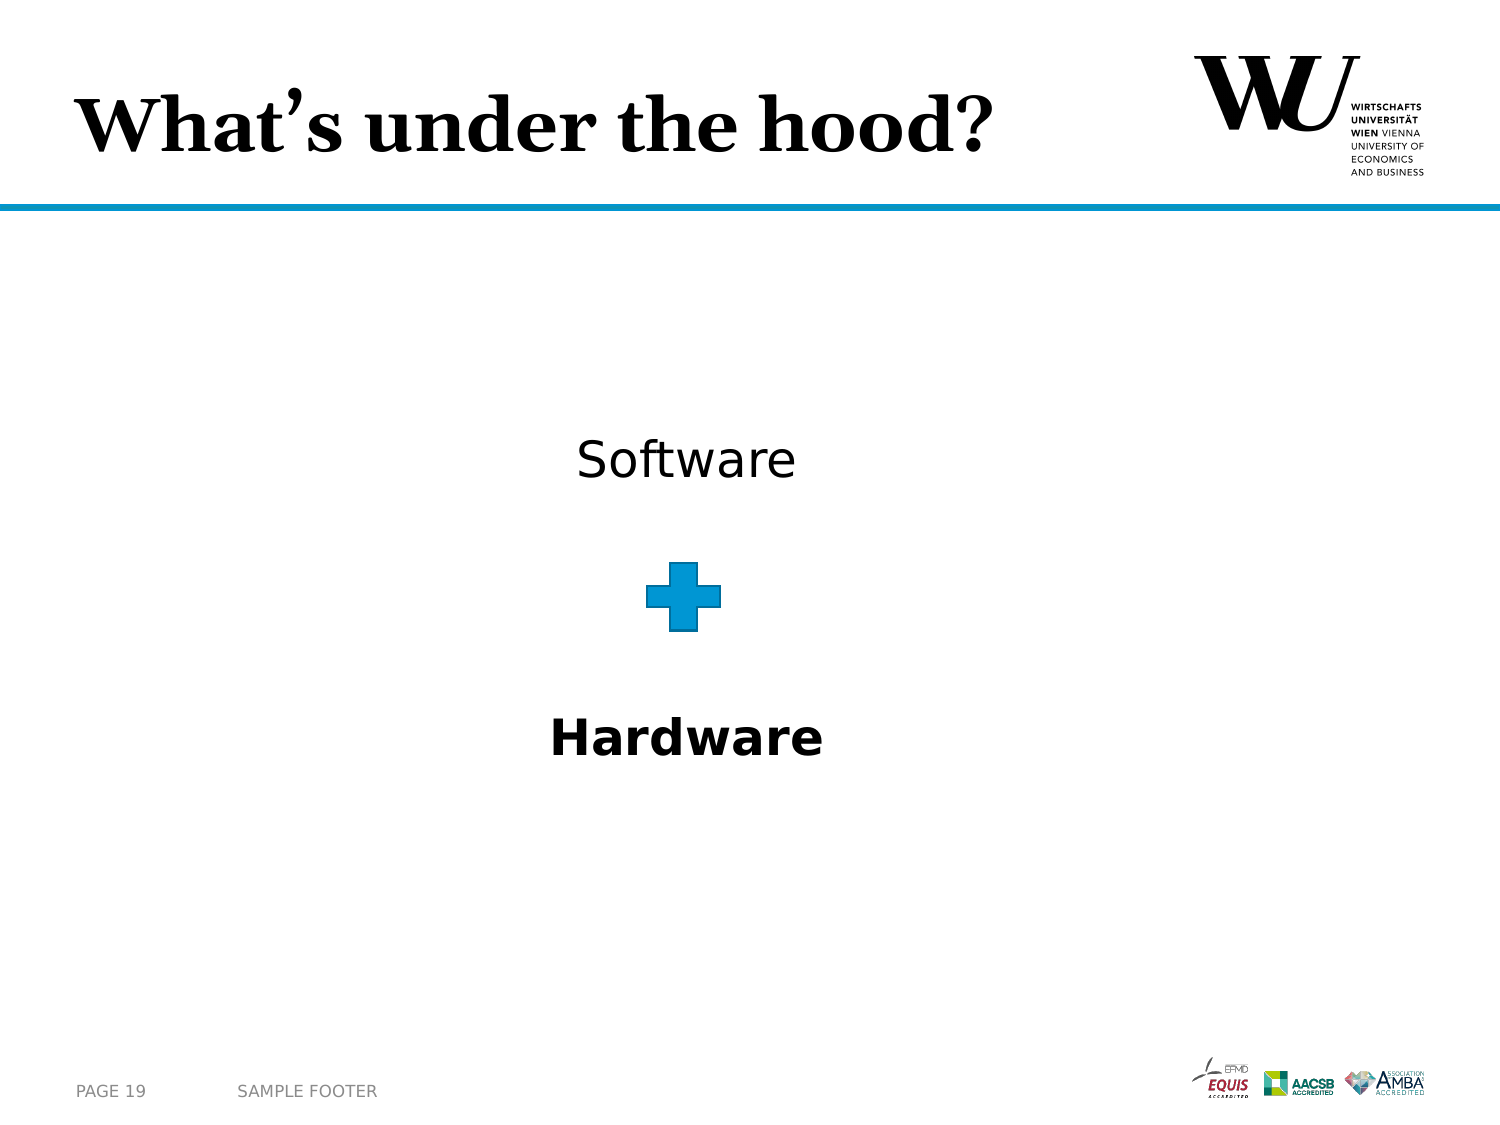

# What’s under the hood?
Software

Hardware
Page 19
Sample Footer